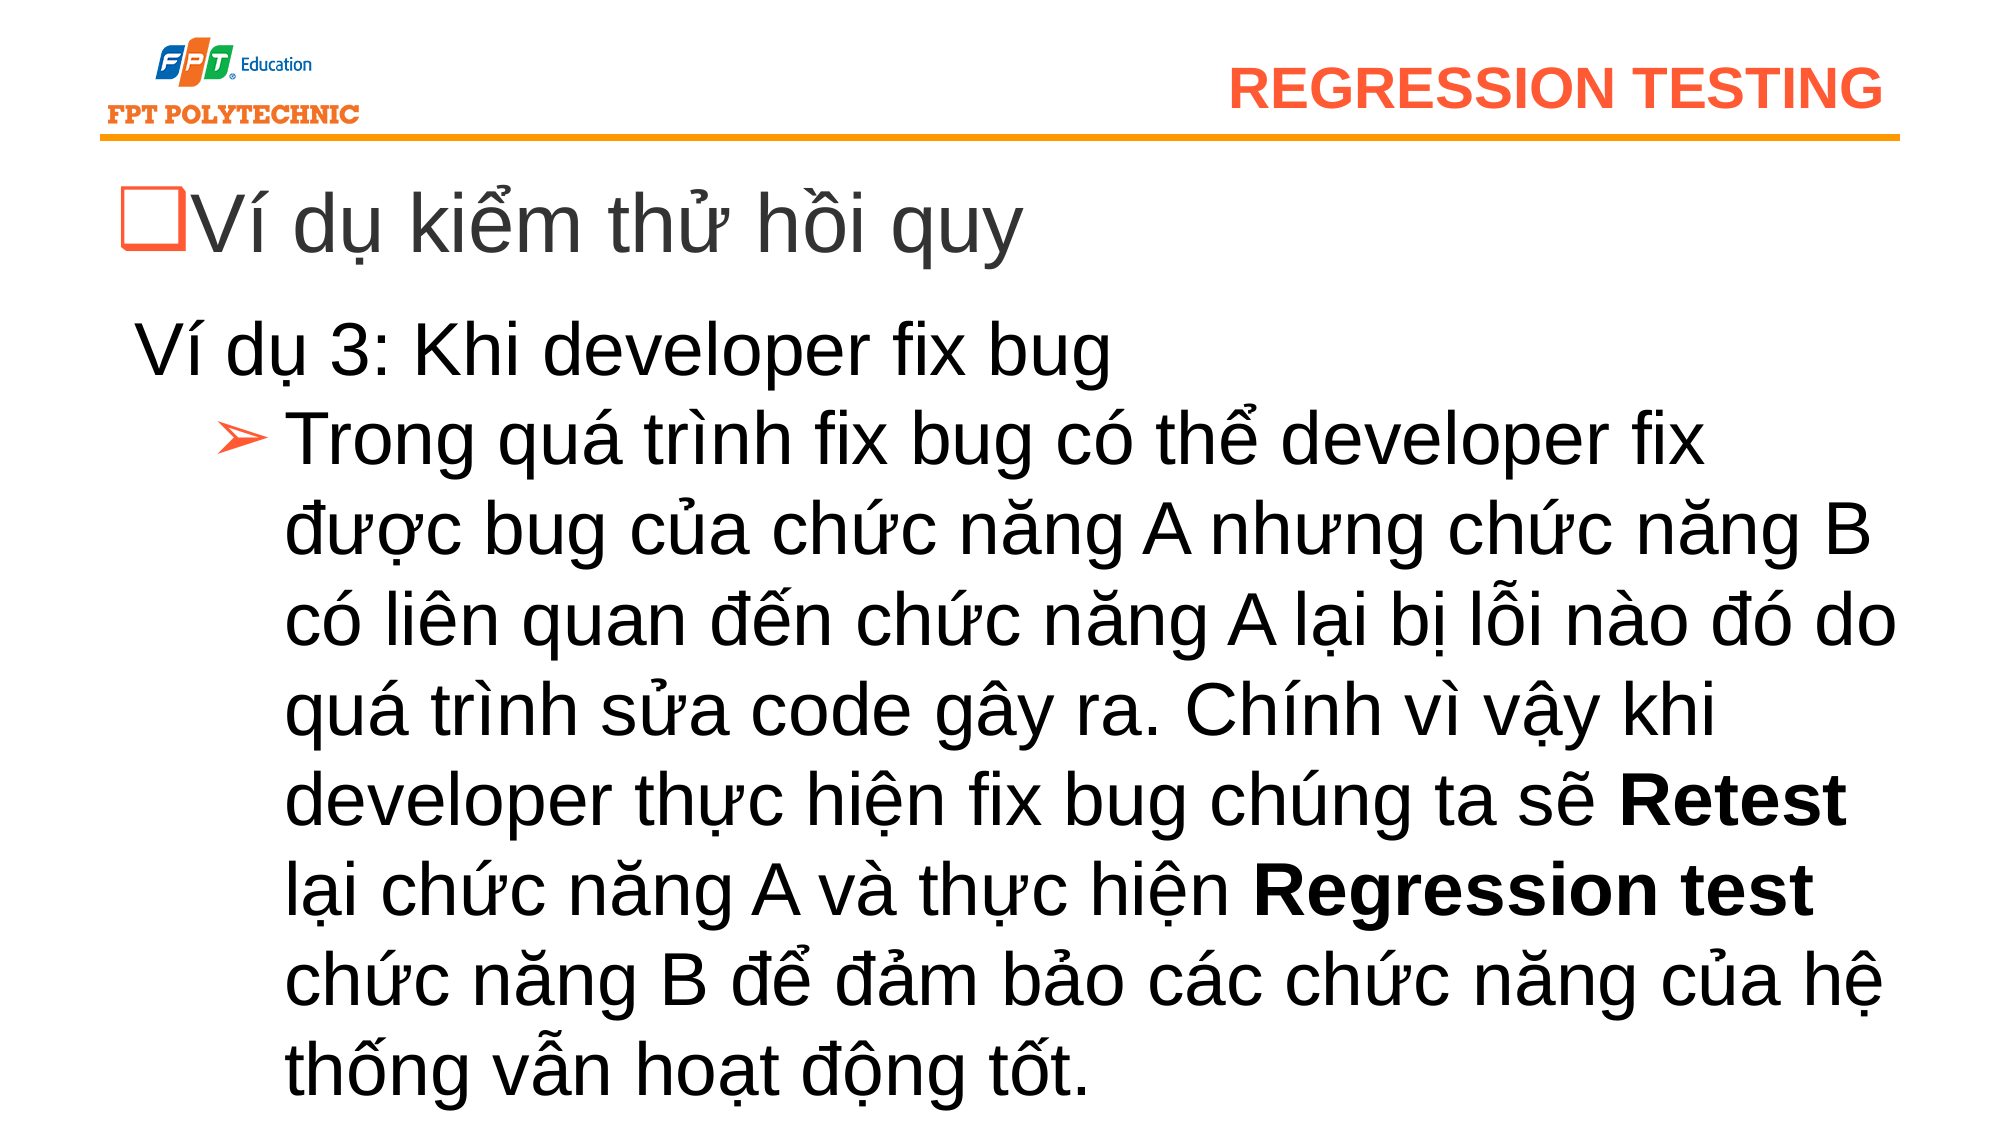

# regression testing
Ví dụ kiểm thử hồi quy
Ví dụ 3: Khi developer fix bug
Trong quá trình fix bug có thể developer fix được bug của chức năng A nhưng chức năng B có liên quan đến chức năng A lại bị lỗi nào đó do quá trình sửa code gây ra. Chính vì vậy khi developer thực hiện fix bug chúng ta sẽ Retest lại chức năng A và thực hiện Regression test chức năng B để đảm bảo các chức năng của hệ thống vẫn hoạt động tốt.